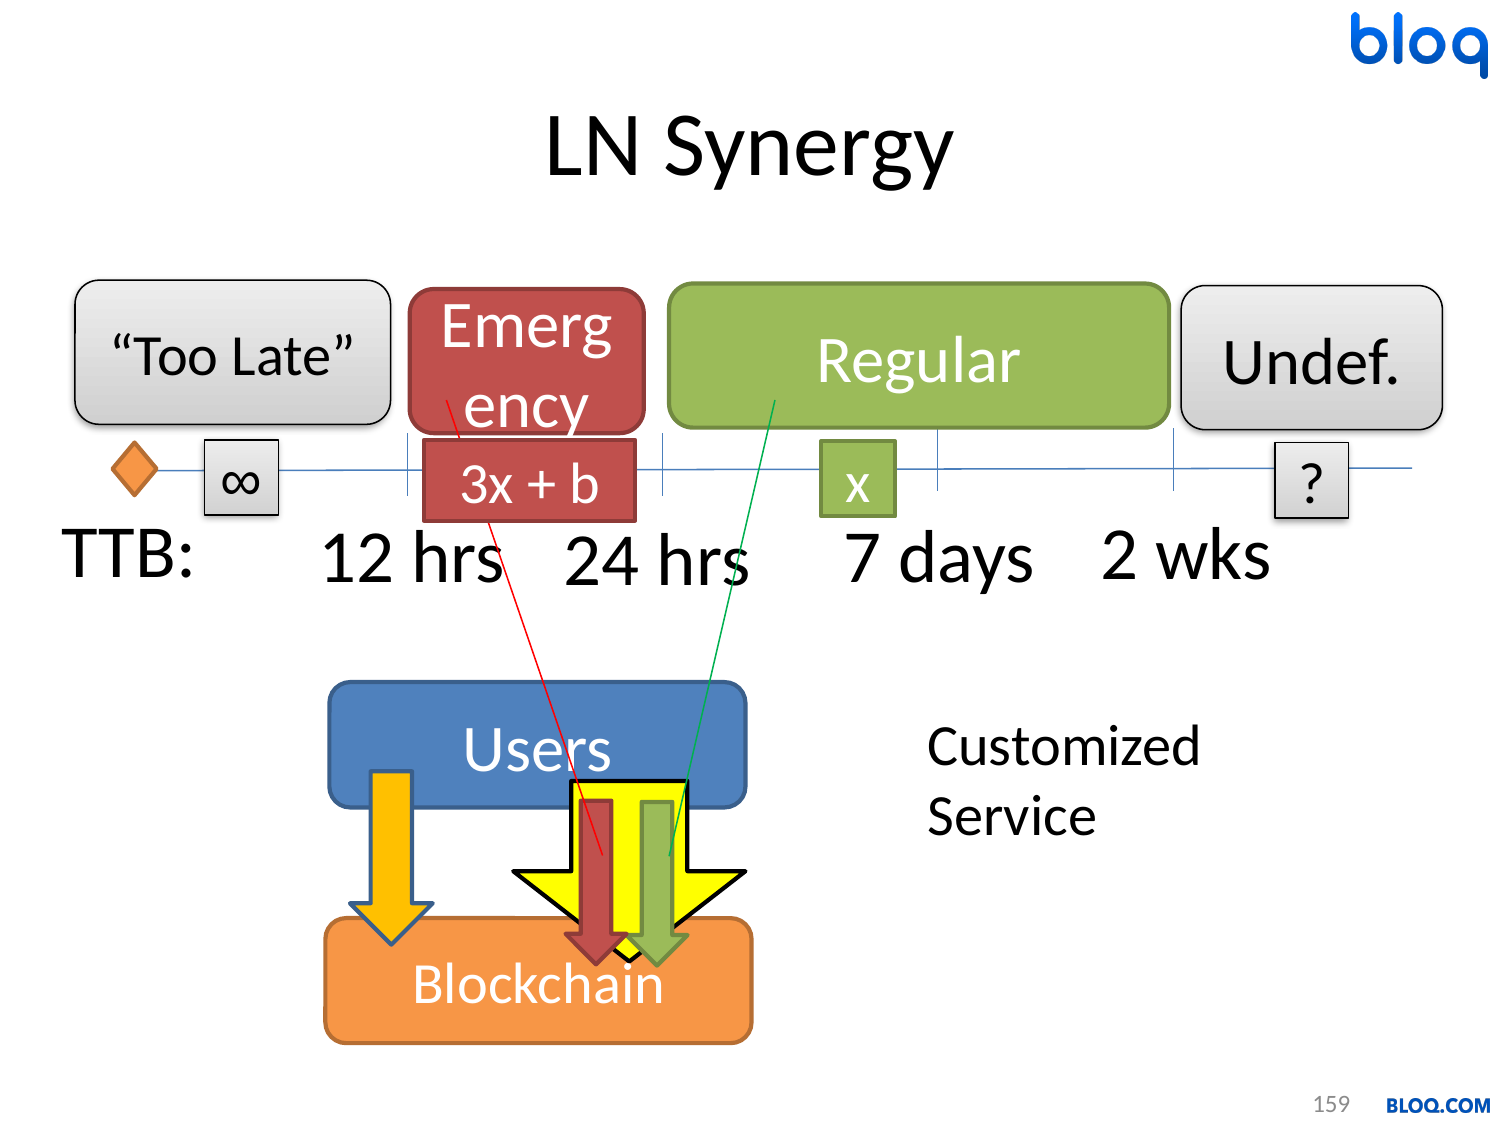

# LN Synergy
“Too Late”
Regular
Undef.
Emergency
∞
3x + b
x

?
TTB:
2 wks
12 hrs
7 days
24 hrs
Users
Customized Service

Blockchain
159